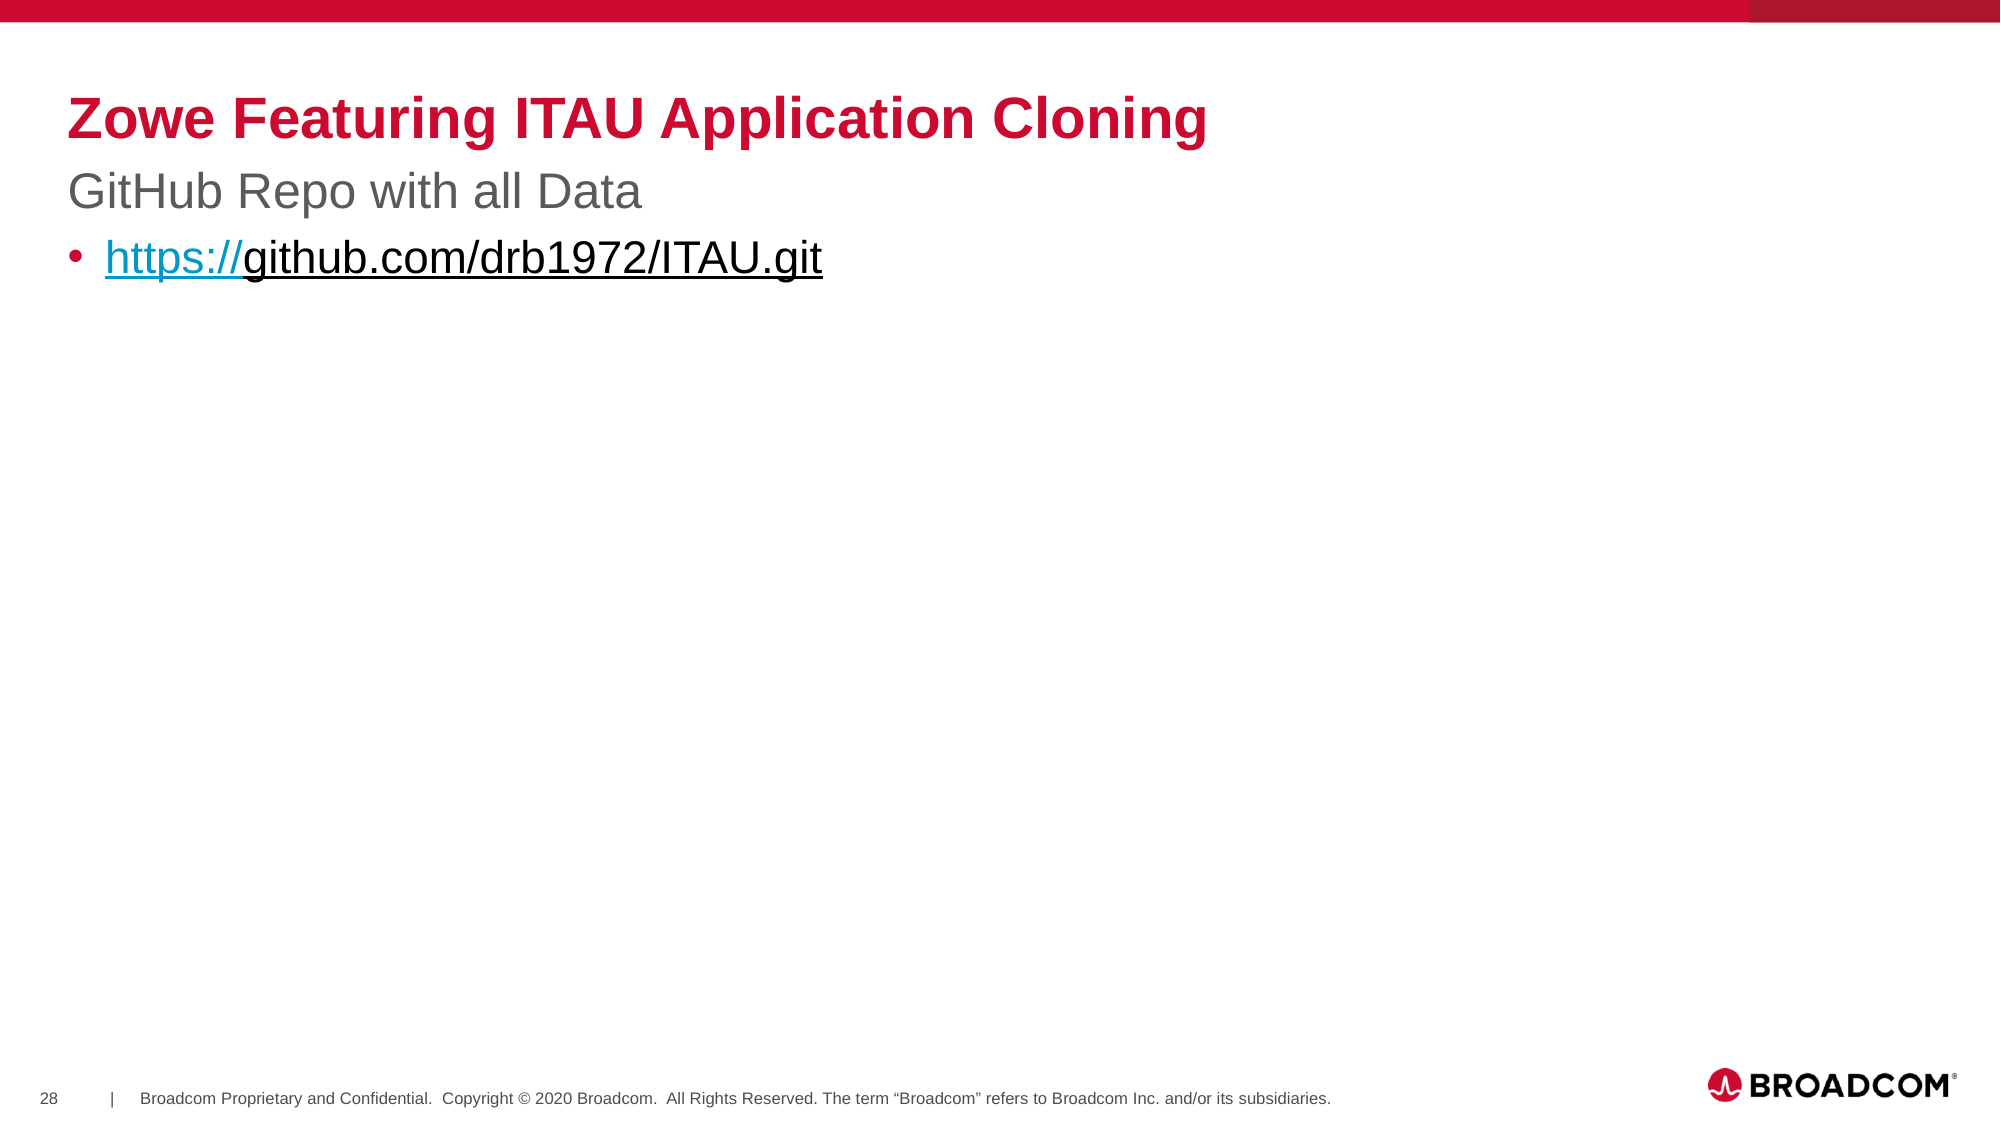

# Zowe Featuring ITAU Application Cloning
GitHub Repo with all Data
https://github.com/drb1972/ITAU.git